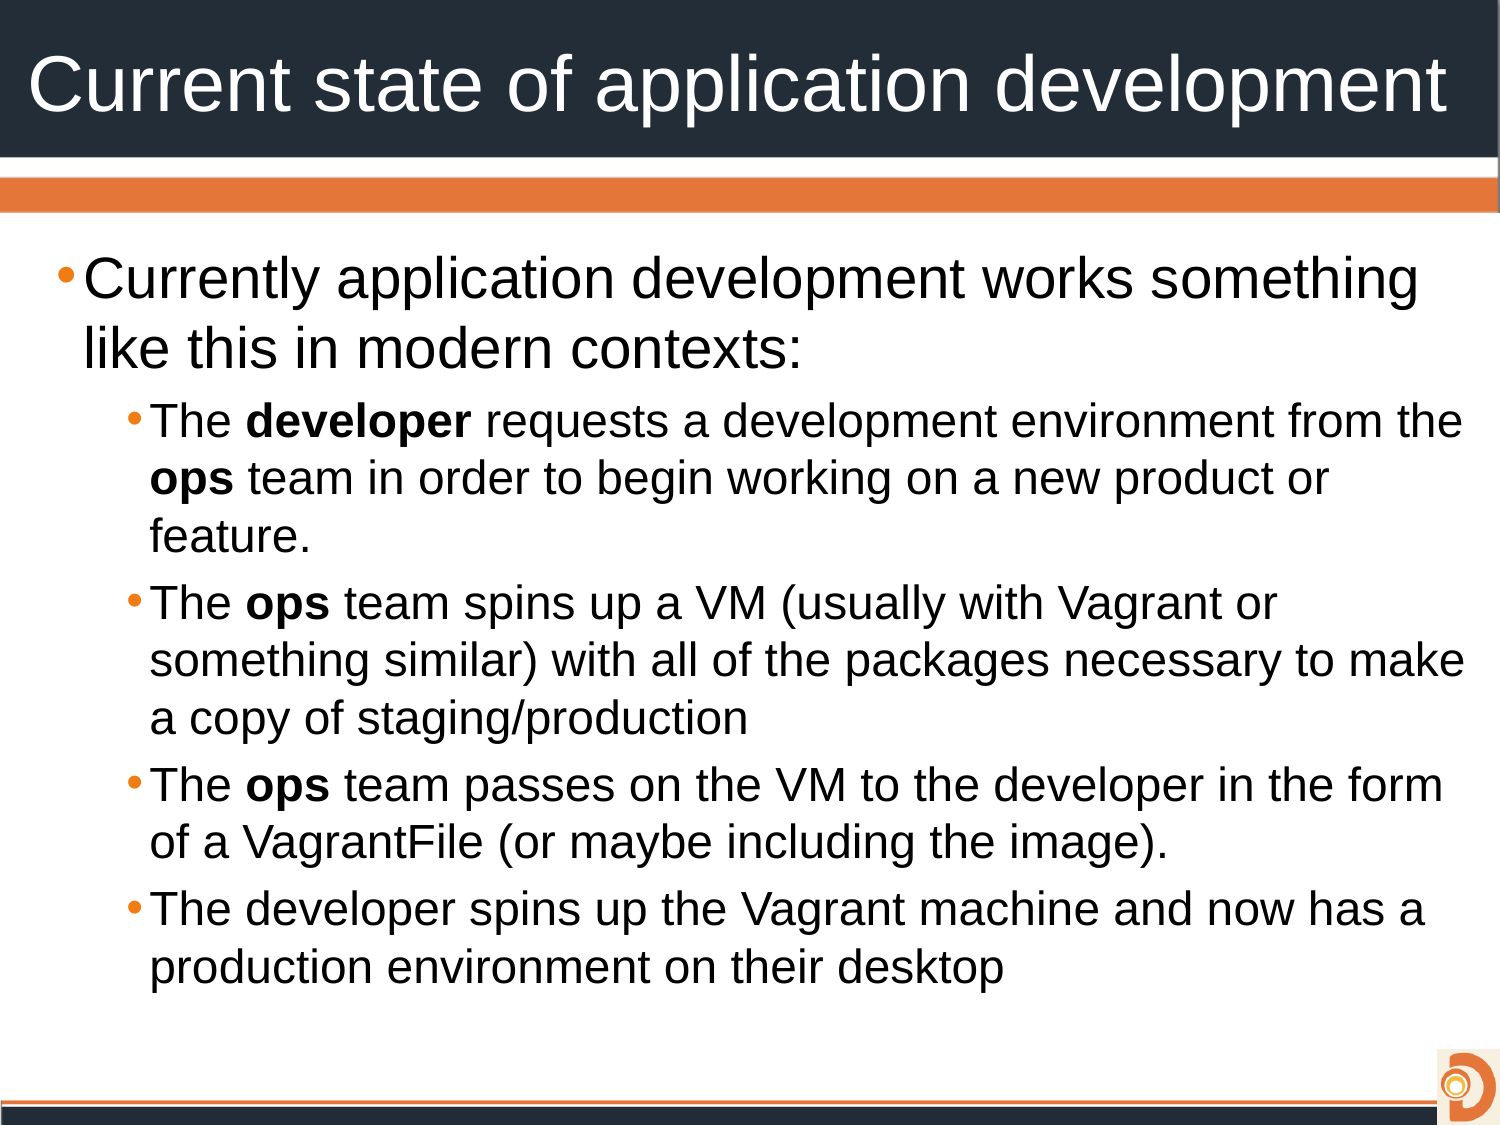

# Current state of application development
Currently application development works something like this in modern contexts:
The developer requests a development environment from the ops team in order to begin working on a new product or feature.
The ops team spins up a VM (usually with Vagrant or something similar) with all of the packages necessary to make a copy of staging/production
The ops team passes on the VM to the developer in the form of a VagrantFile (or maybe including the image).
The developer spins up the Vagrant machine and now has a production environment on their desktop